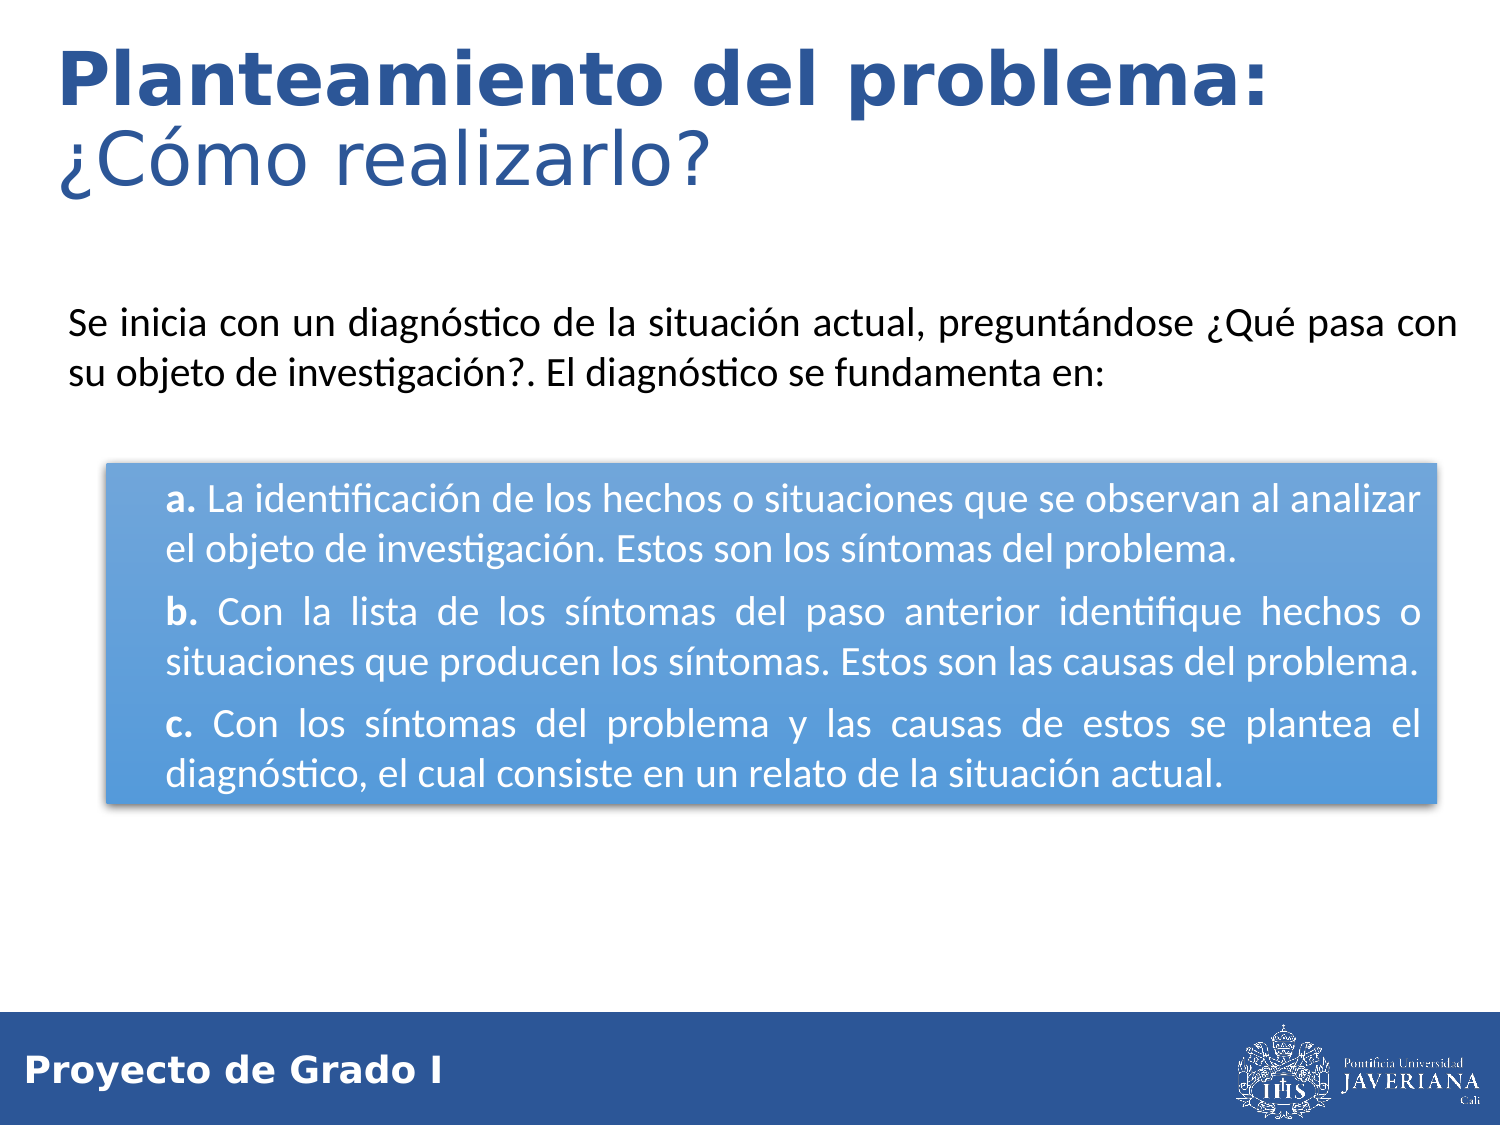

# Planteamiento del problema: ¿Cómo realizarlo?
Se inicia con un diagnóstico de la situación actual, preguntándose ¿Qué pasa con su objeto de investigación?. El diagnóstico se fundamenta en:
a. La identificación de los hechos o situaciones que se observan al analizar el objeto de investigación. Estos son los síntomas del problema.
b. Con la lista de los síntomas del paso anterior identifique hechos o situaciones que producen los síntomas. Estos son las causas del problema.
c. Con los síntomas del problema y las causas de estos se plantea el diagnóstico, el cual consiste en un relato de la situación actual.

Proyecto de Grado I